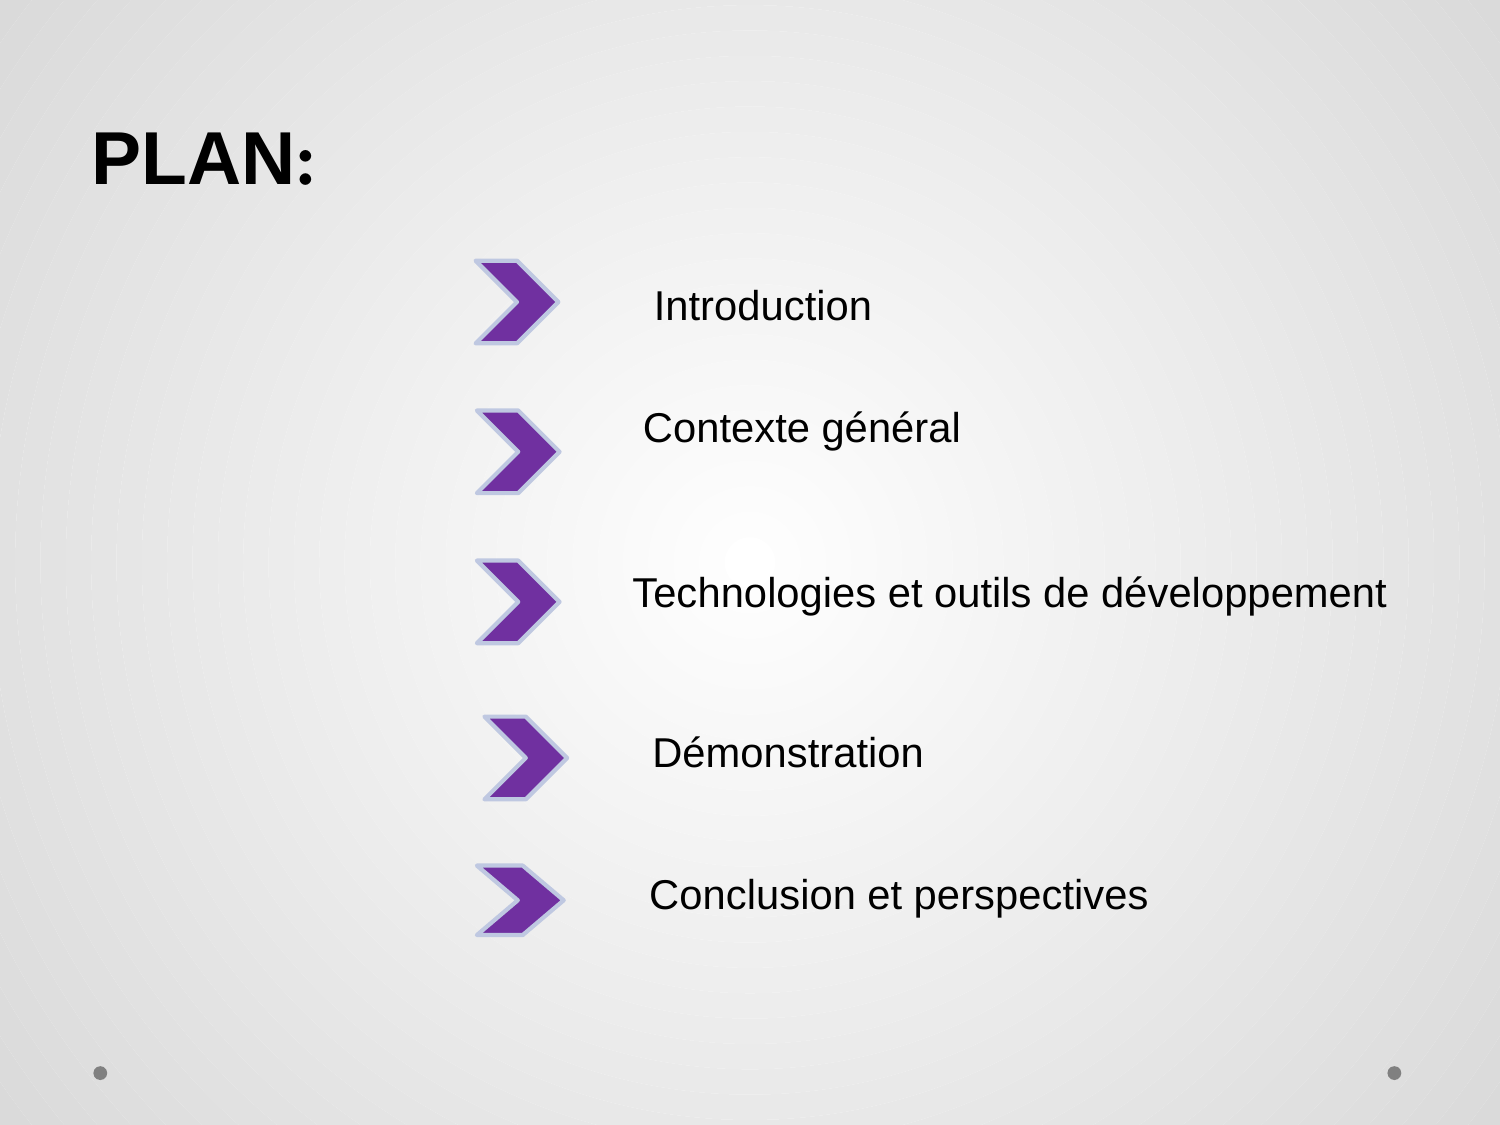

# PLAN:

Introduction
Contexte général

Technologies et outils de développement

Démonstration
Conclusion et perspectives